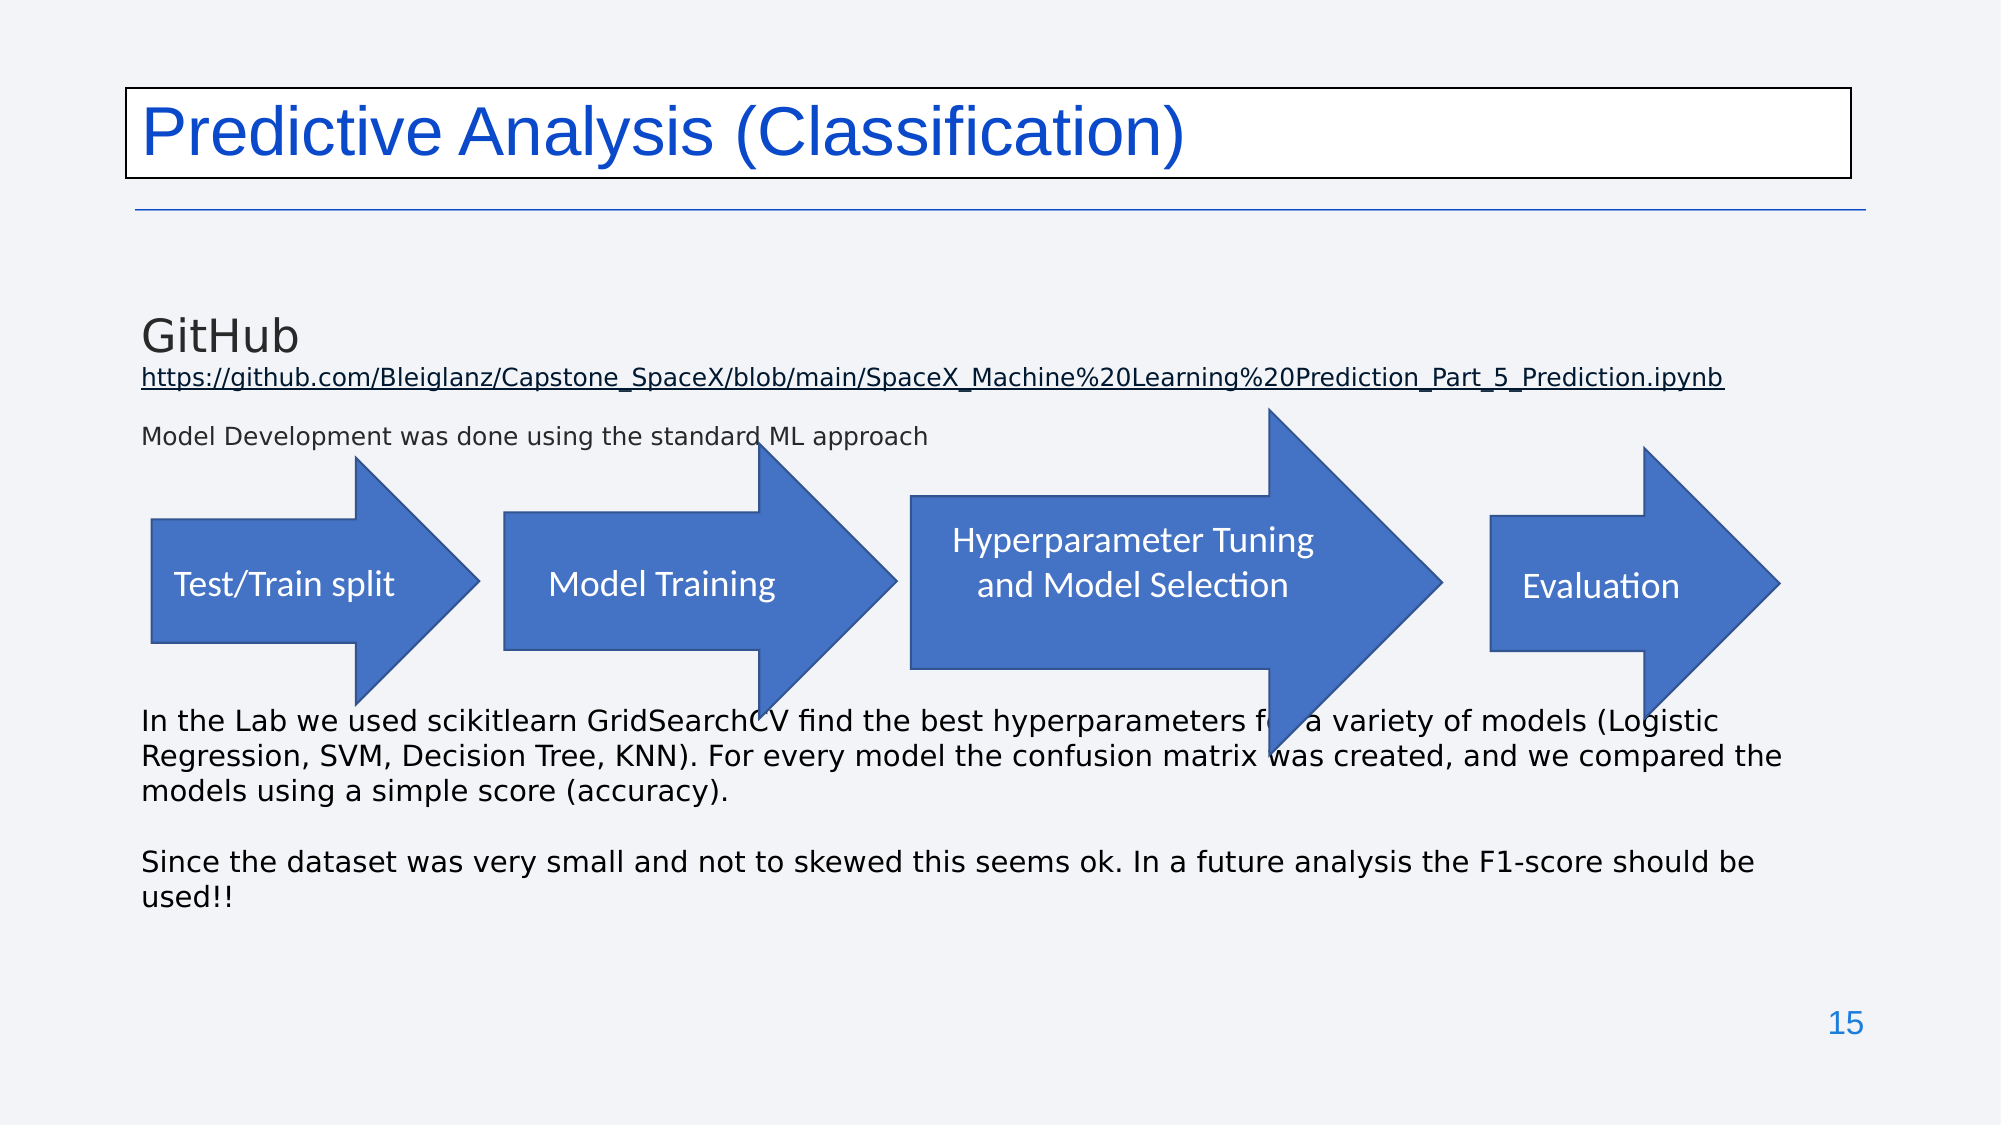

Predictive Analysis (Classification)
GitHub
https://github.com/Bleiglanz/Capstone_SpaceX/blob/main/SpaceX_Machine%20Learning%20Prediction_Part_5_Prediction.ipynb
Model Development was done using the standard ML approach

In the Lab we used scikitlearn GridSearchCV find the best hyperparameters for a variety of models (Logistic Regression, SVM, Decision Tree, KNN). For every model the confusion matrix was created, and we compared the models using a simple score (accuracy).
Since the dataset was very small and not to skewed this seems ok. In a future analysis the F1-score should be used!!

Hyperparameter Tuning and Model Selection

Model Training
Evaluation
Test/Train split
15